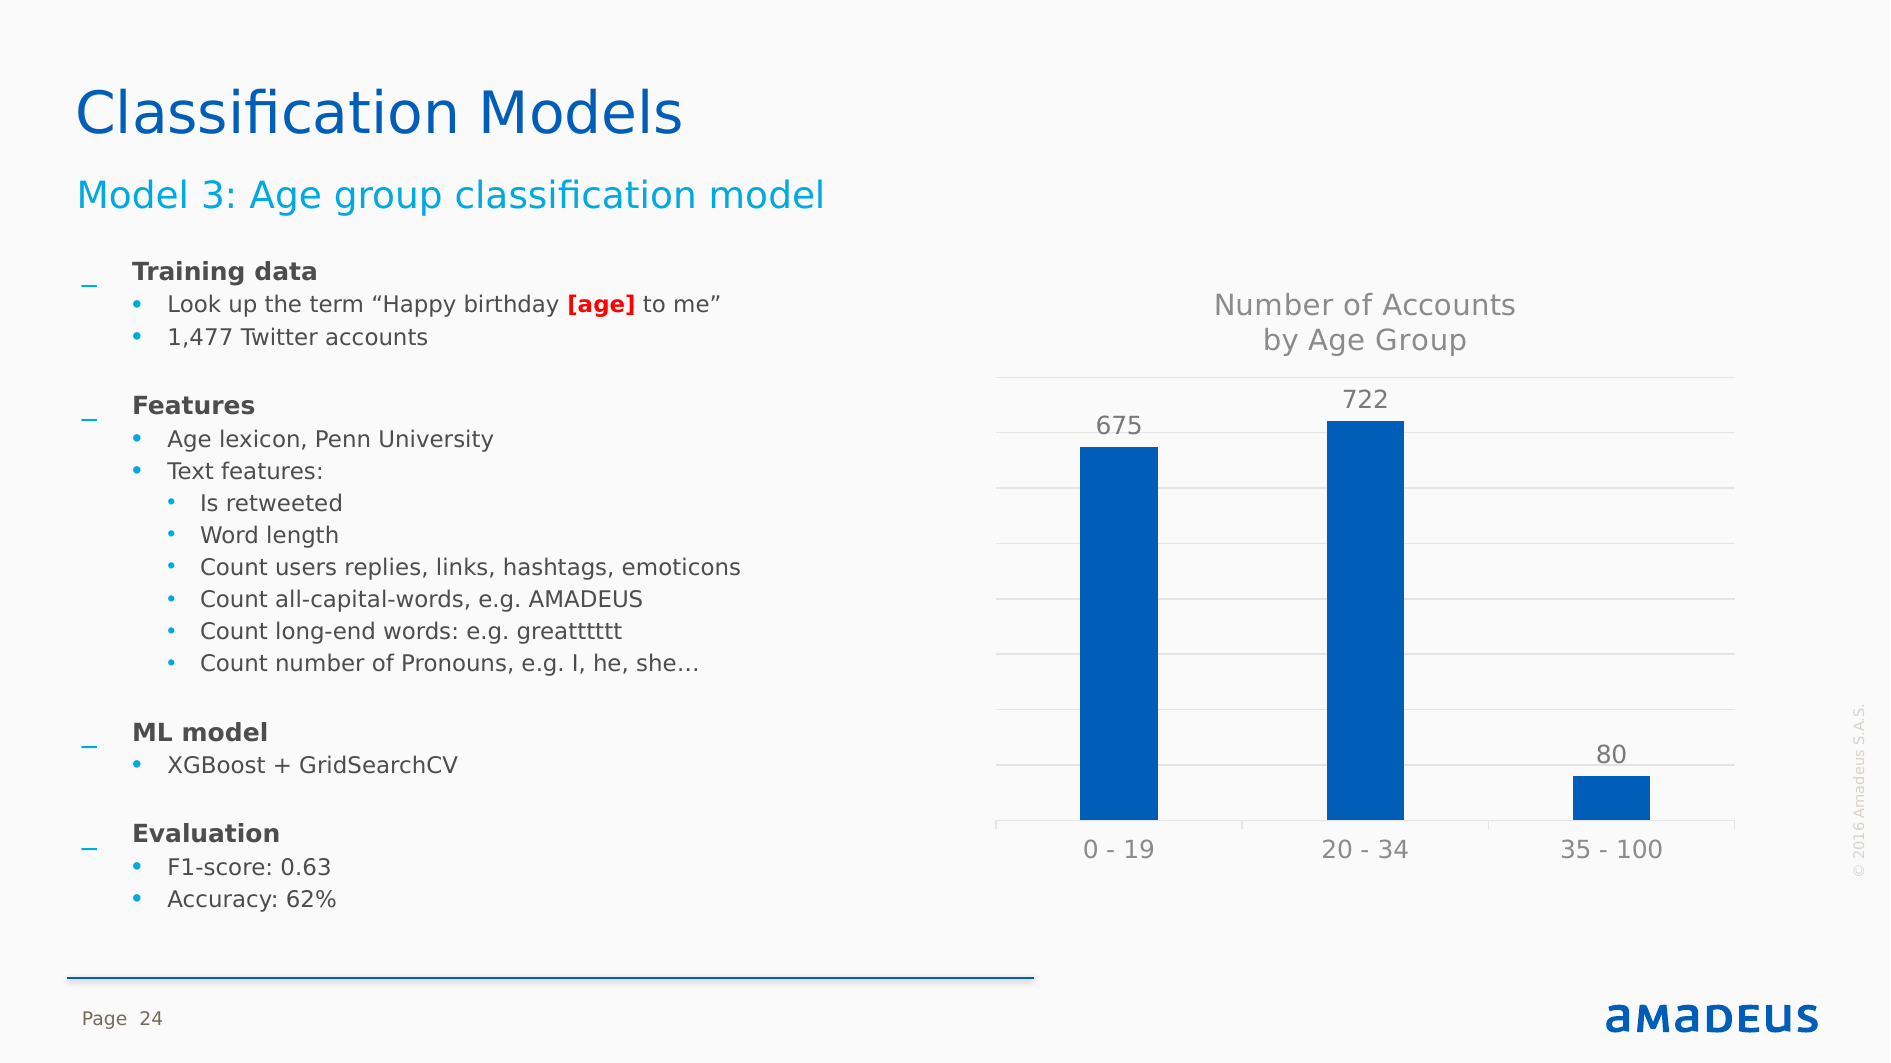

# Classification Models
Model 3: Age group classification model
Training data
Look up the term “Happy birthday [age] to me”
1,477 Twitter accounts

Features
Age lexicon, Penn University
Text features:
Is retweeted
Word length
Count users replies, links, hashtags, emoticons
Count all-capital-words, e.g. AMADEUS
Count long-end words: e.g. greatttttt
Count number of Pronouns, e.g. I, he, she…

ML model
XGBoost + GridSearchCV

Evaluation
F1-score: 0.63
Accuracy: 62%

### Chart: Number of Accounts
by Age Group

| Category | Number of Accounts |
|---|---|
| 0 - 19 | 675.0 |
| 20 - 34 | 722.0 |
| 35 - 100 | 80.0 |
© 2016 Amadeus S.A.S.